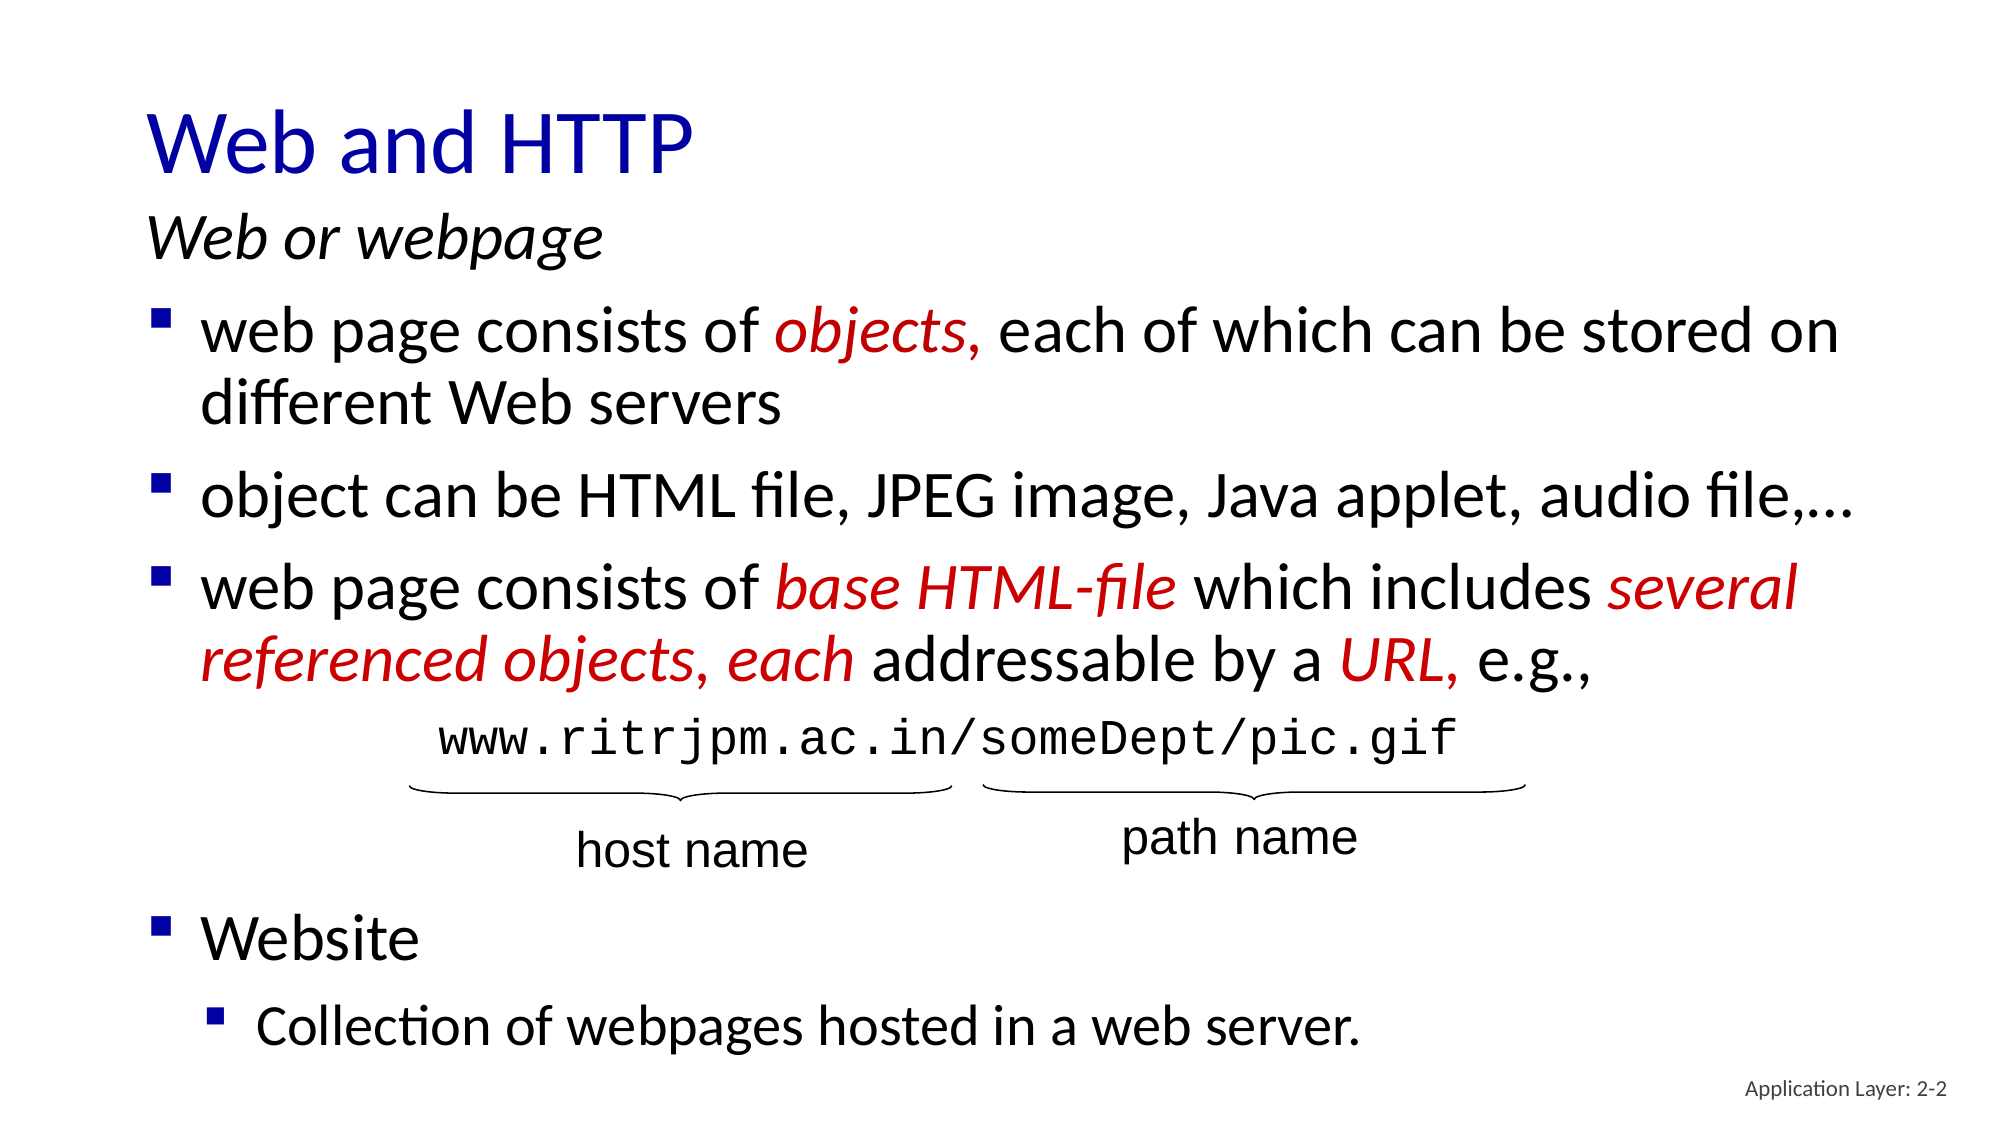

# Web and HTTP
Web or webpage
web page consists of objects, each of which can be stored on different Web servers
object can be HTML file, JPEG image, Java applet, audio file,…
web page consists of base HTML-file which includes several referenced objects, each addressable by a URL, e.g.,

Website
Collection of webpages hosted in a web server.

www.ritrjpm.ac.in/someDept/pic.gif
path name
host name
Application Layer: 2-2